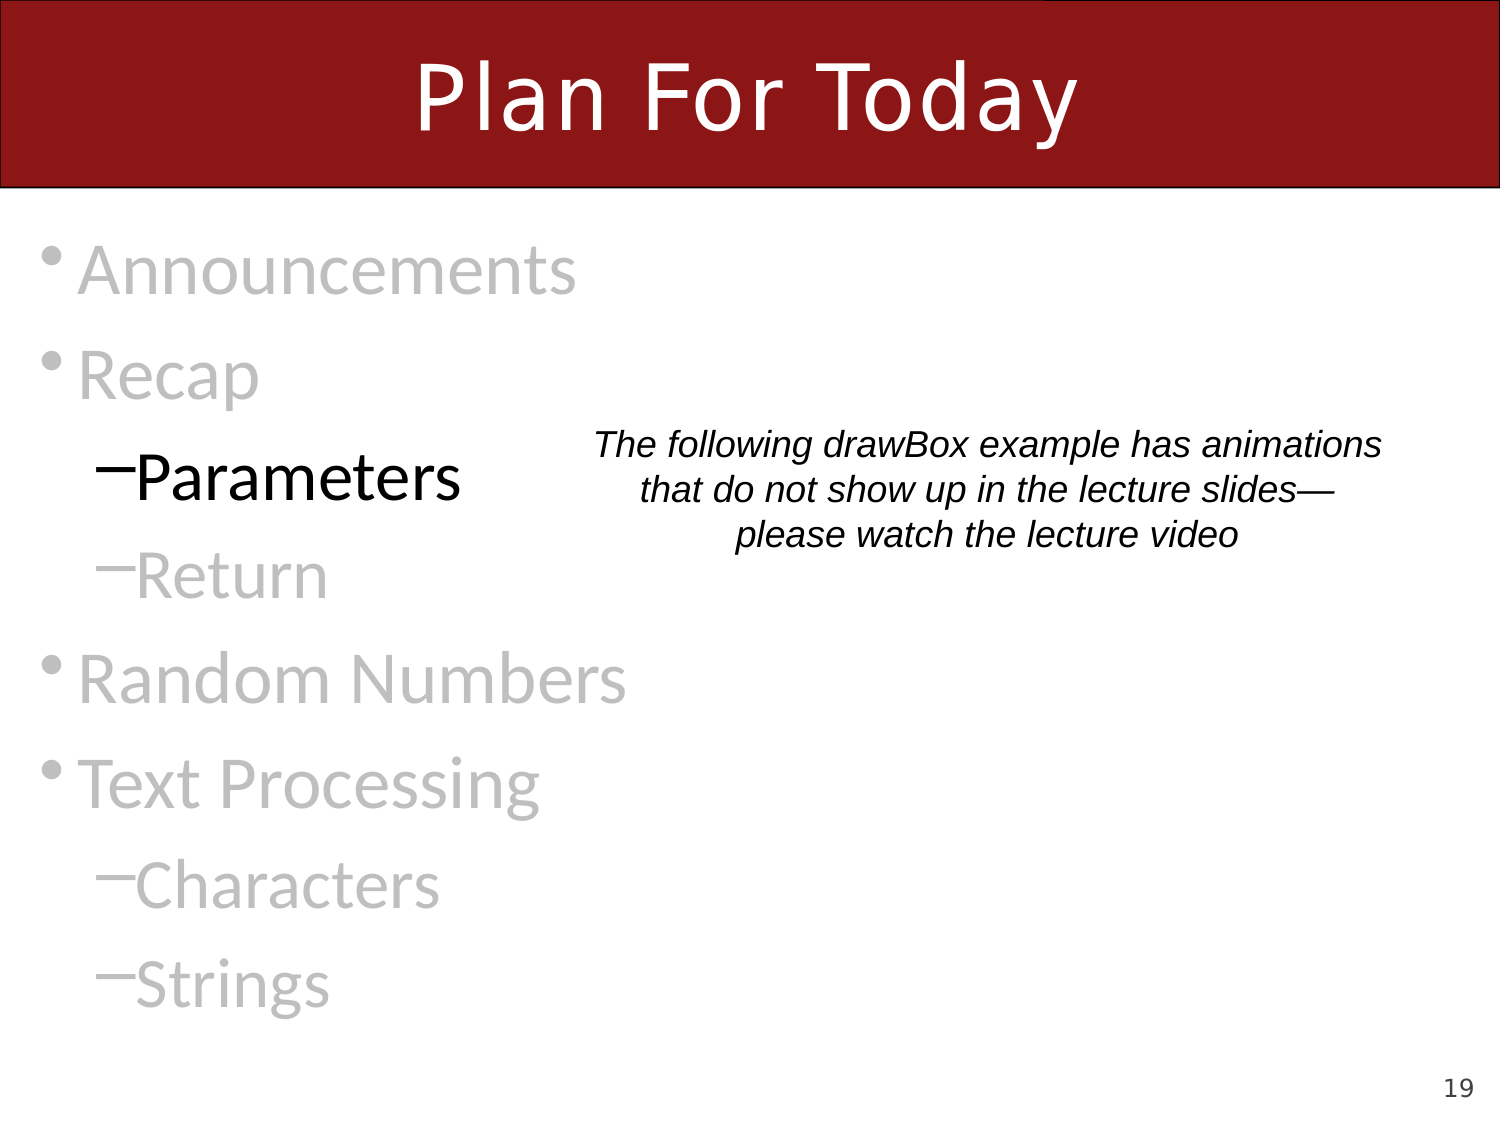

# Plan For Today
Announcements
Recap
Parameters
Return
Random Numbers
Text Processing
Characters
Strings
The following drawBox example has animations that do not show up in the lecture slides—please watch the lecture video